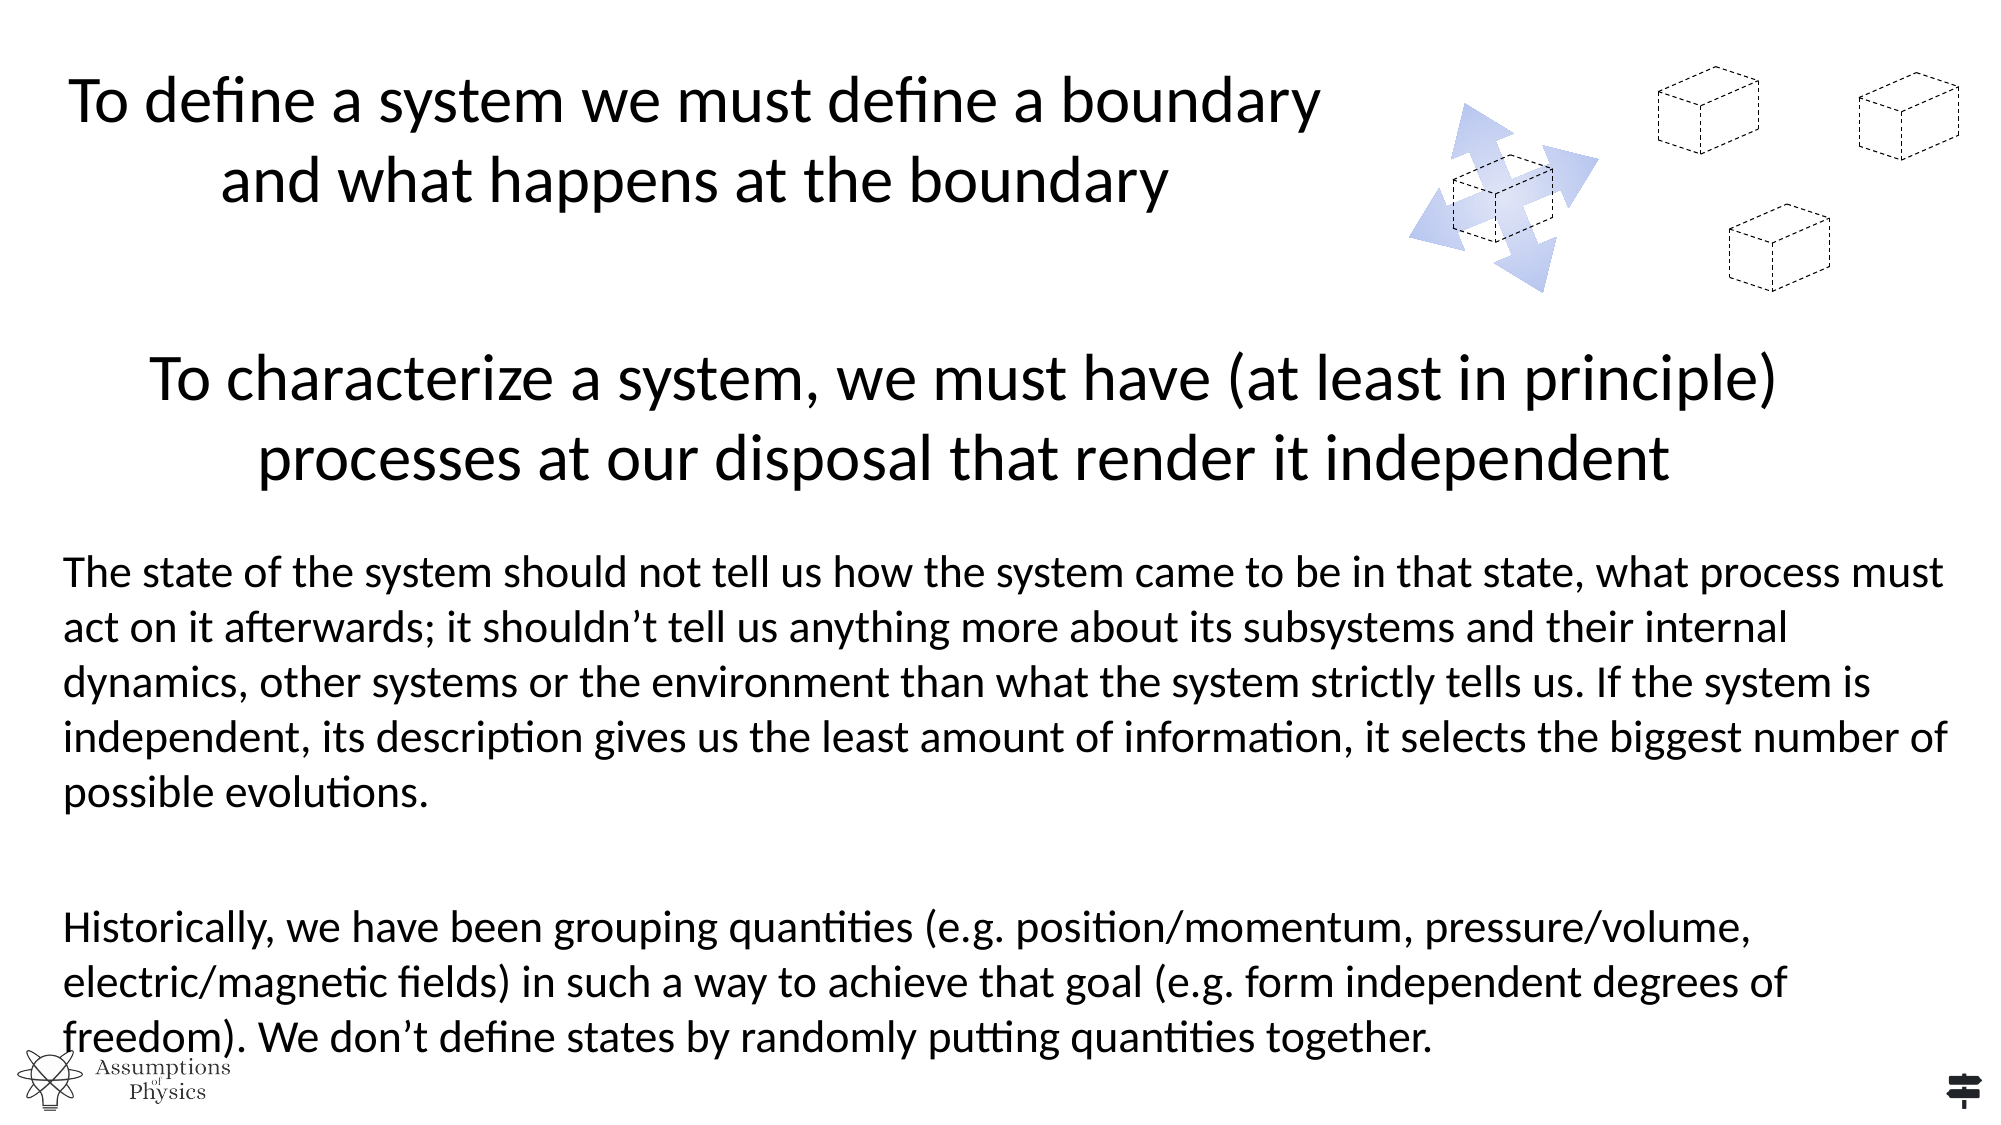

To define a system we must define a boundary and what happens at the boundary

To characterize a system, we must have (at least in principle) processes at our disposal that render it independent
The state of the system should not tell us how the system came to be in that state, what process must act on it afterwards; it shouldn’t tell us anything more about its subsystems and their internal dynamics, other systems or the environment than what the system strictly tells us. If the system is independent, its description gives us the least amount of information, it selects the biggest number of possible evolutions.

Historically, we have been grouping quantities (e.g. position/momentum, pressure/volume, electric/magnetic fields) in such a way to achieve that goal (e.g. form independent degrees of freedom). We don’t define states by randomly putting quantities together.